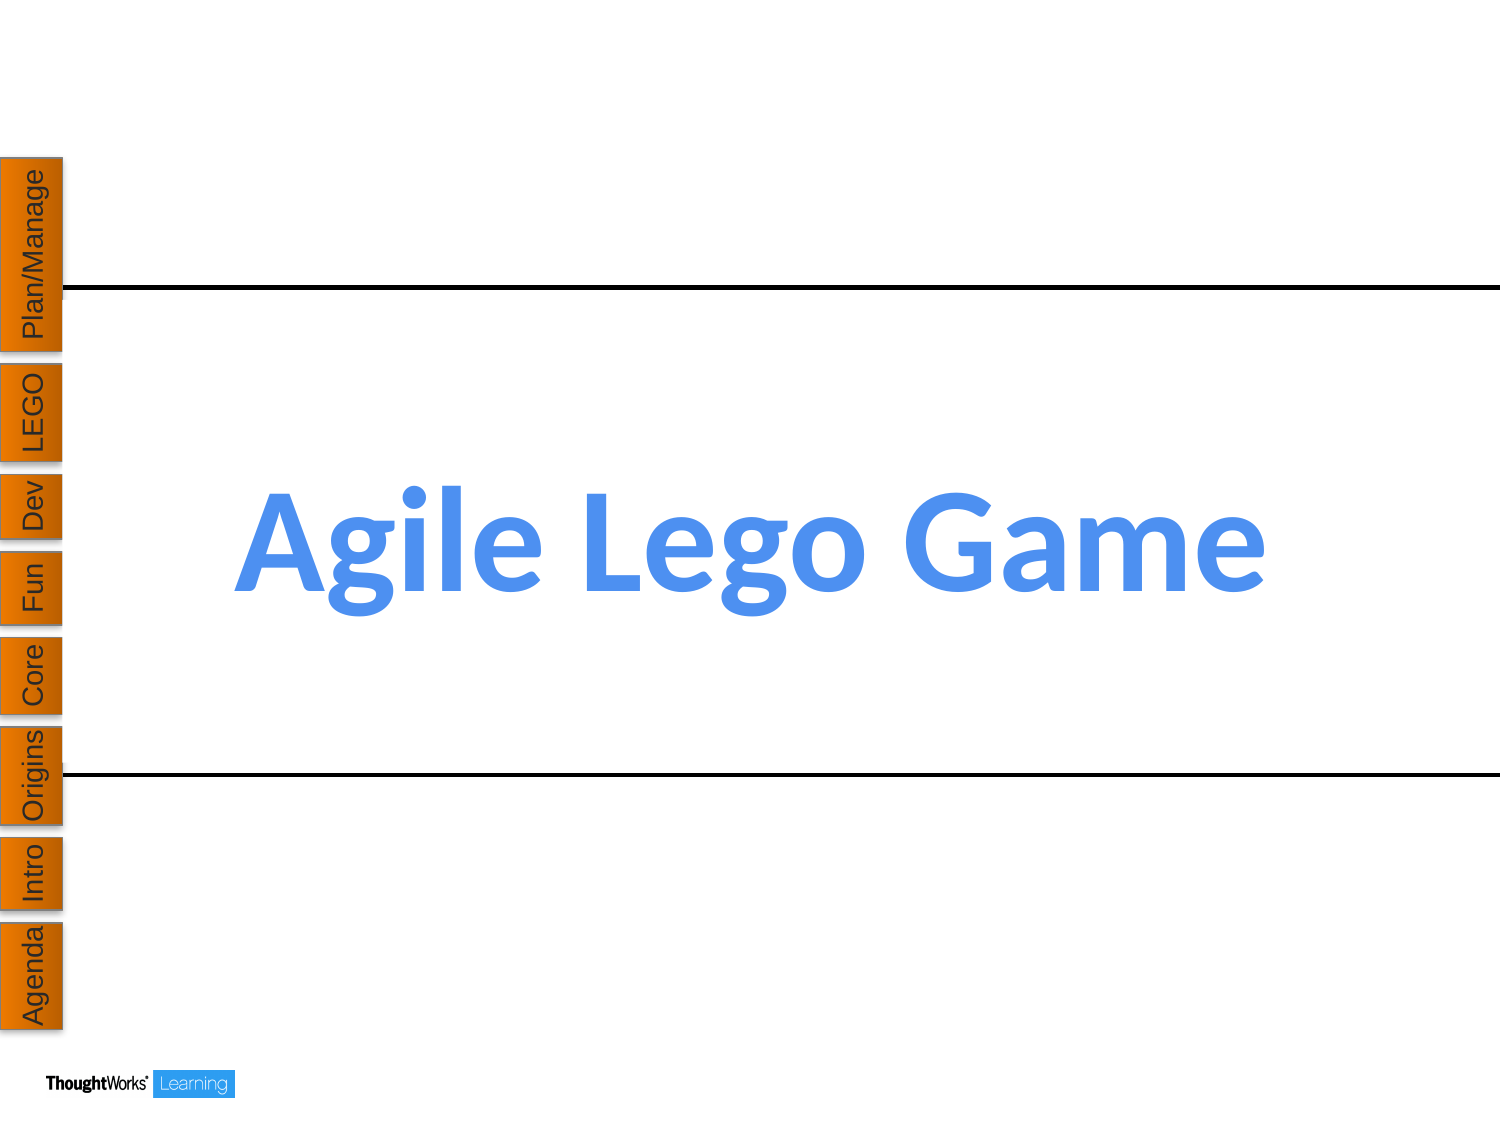

Plan/Manage
# Agile Lego Game
LEGO
Dev
Fun
Core
Origins
Intro
Agenda